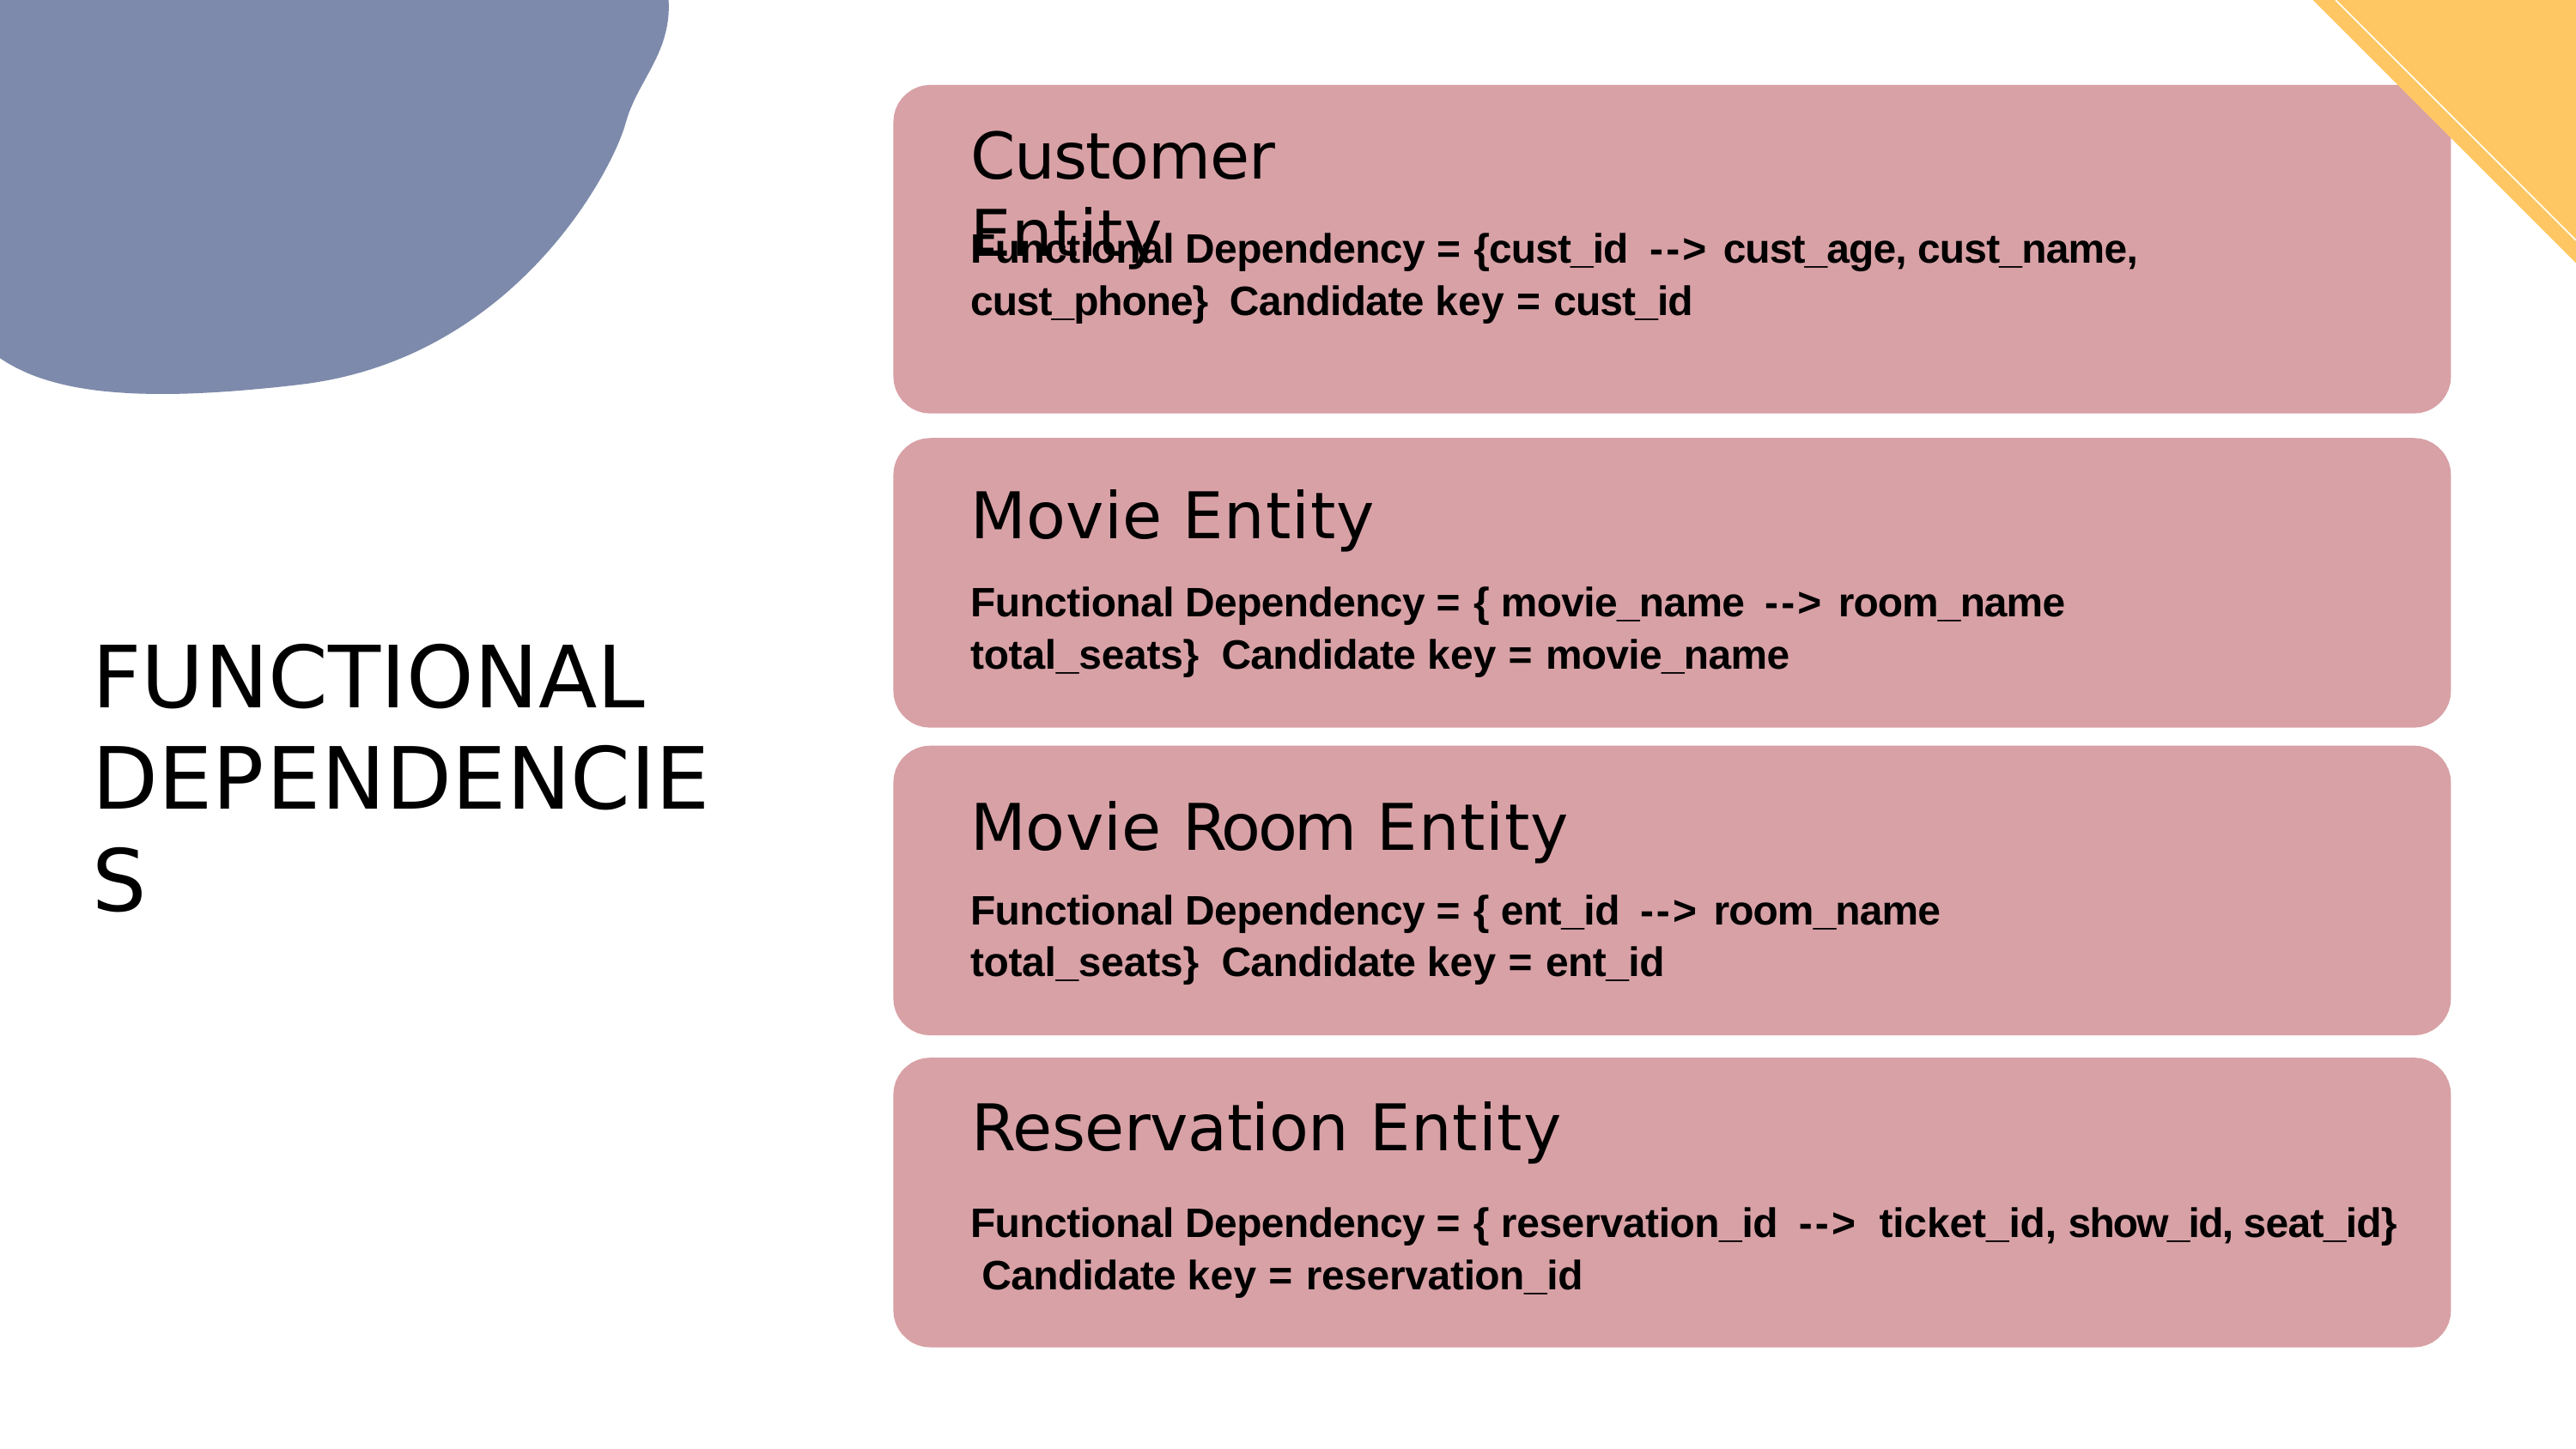

# Customer Entity
Functional Dependency = {cust_id	--> cust_age, cust_name, cust_phone}  Candidate key = cust_id
Movie Entity
Functional Dependency = { movie_name	--> room_name total_seats}  Candidate key = movie_name

FUNCTIONAL  DEPENDENCIES

Movie Room Entity
Functional Dependency = { ent_id	--> room_name total_seats}  Candidate key = ent_id

Reservation Entity
Functional Dependency = { reservation_id	-->	ticket_id, show_id, seat_id}  Candidate key = reservation_id